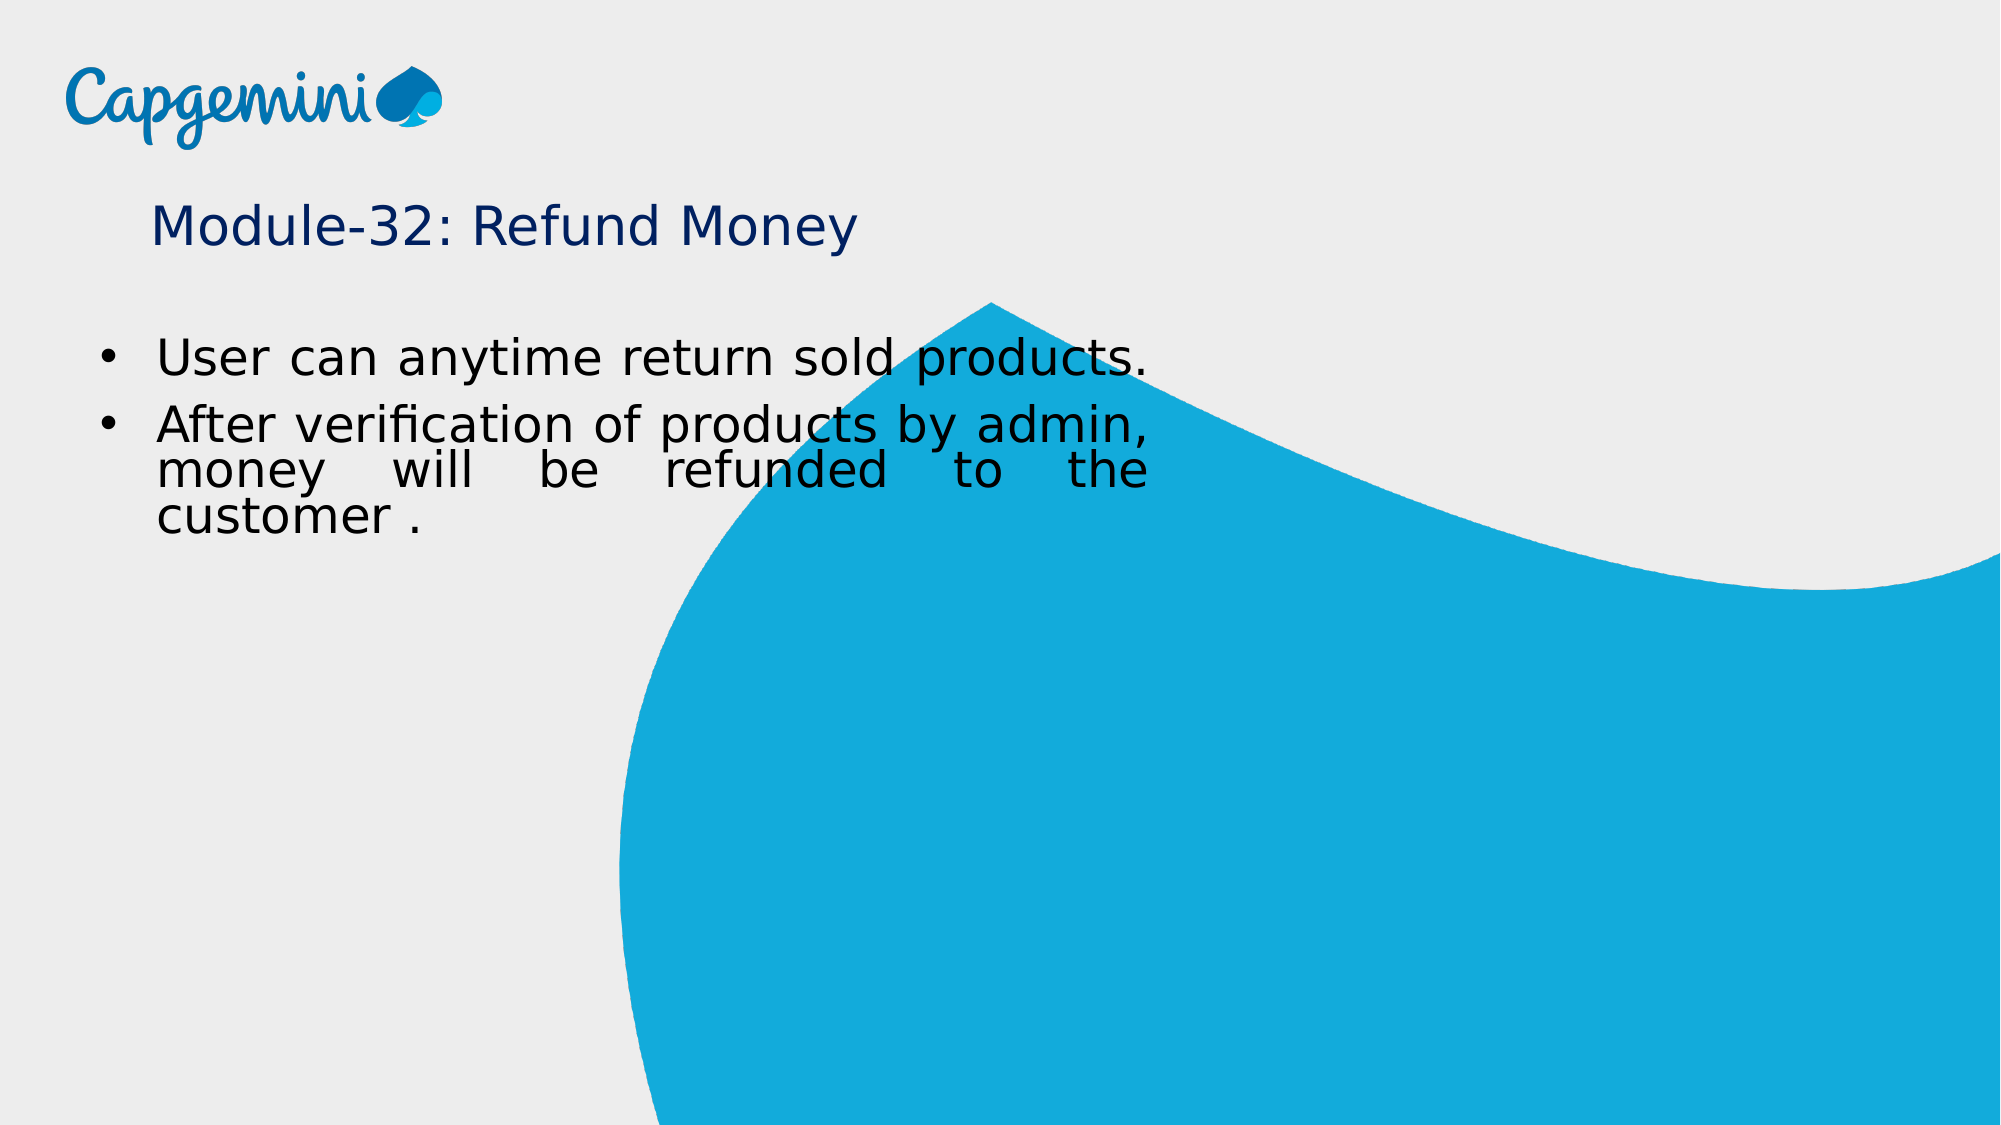

Module-32: Refund Money

User can anytime return sold products.
After verification of products by admin, money will be refunded to the customer .